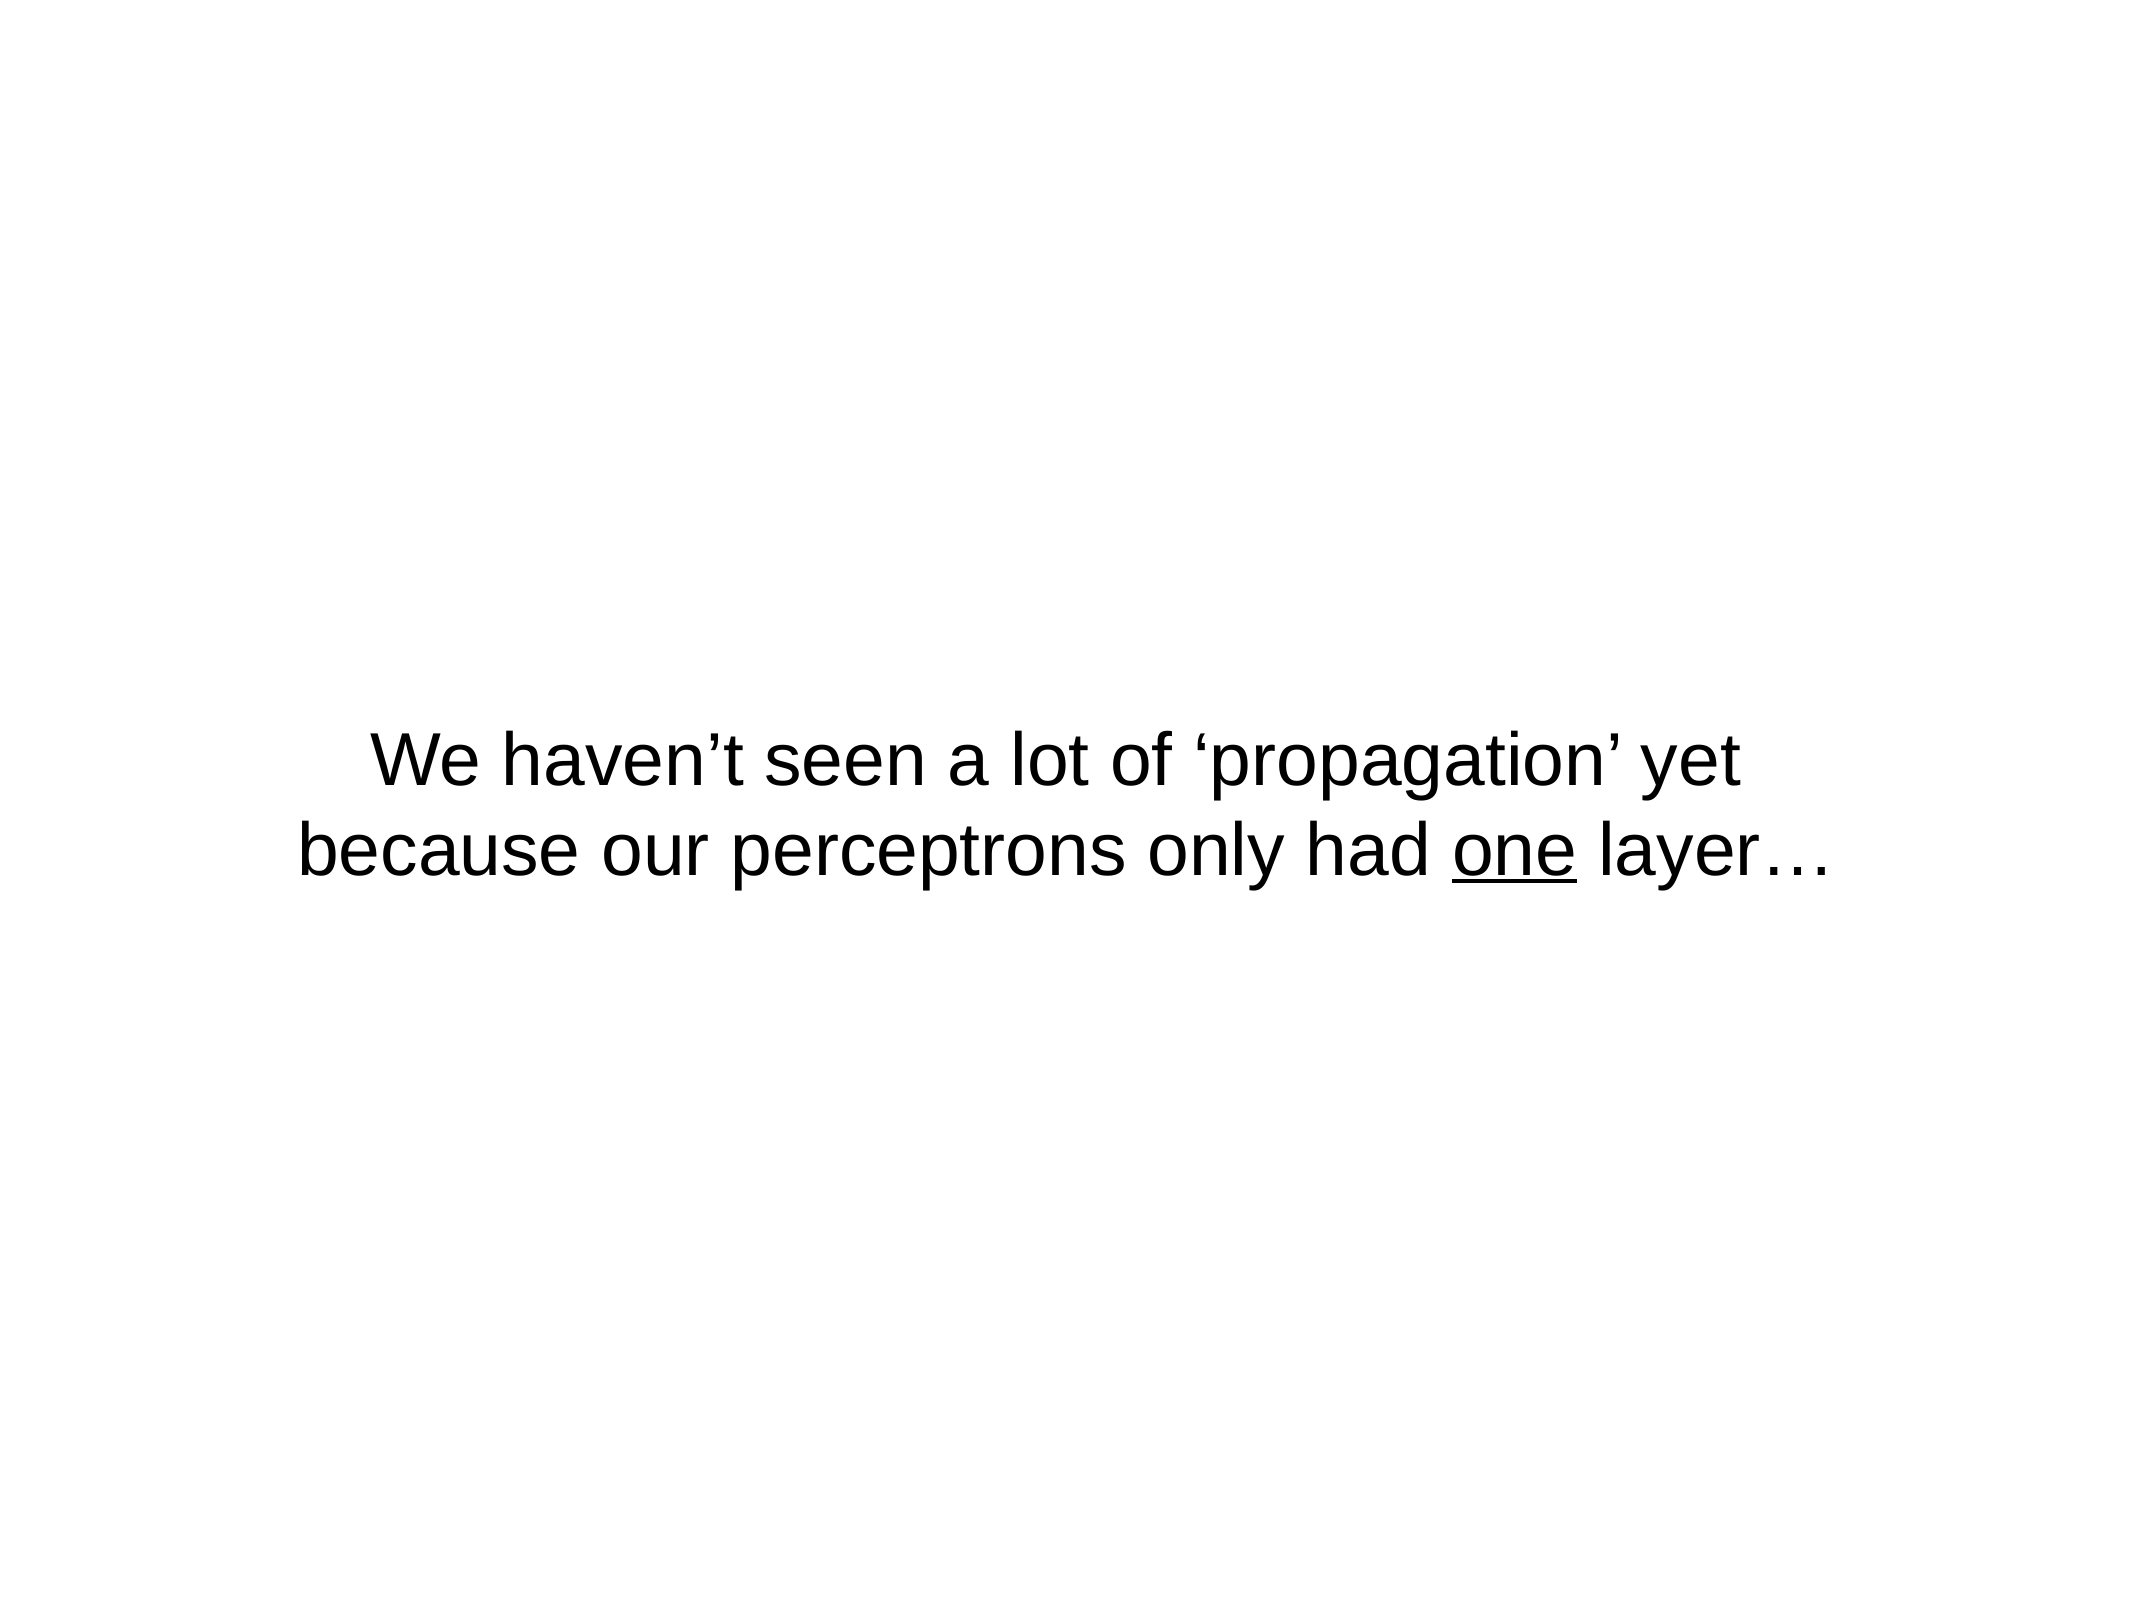

We haven’t seen a lot of ‘propagation’ yet
because our perceptrons only had one layer…